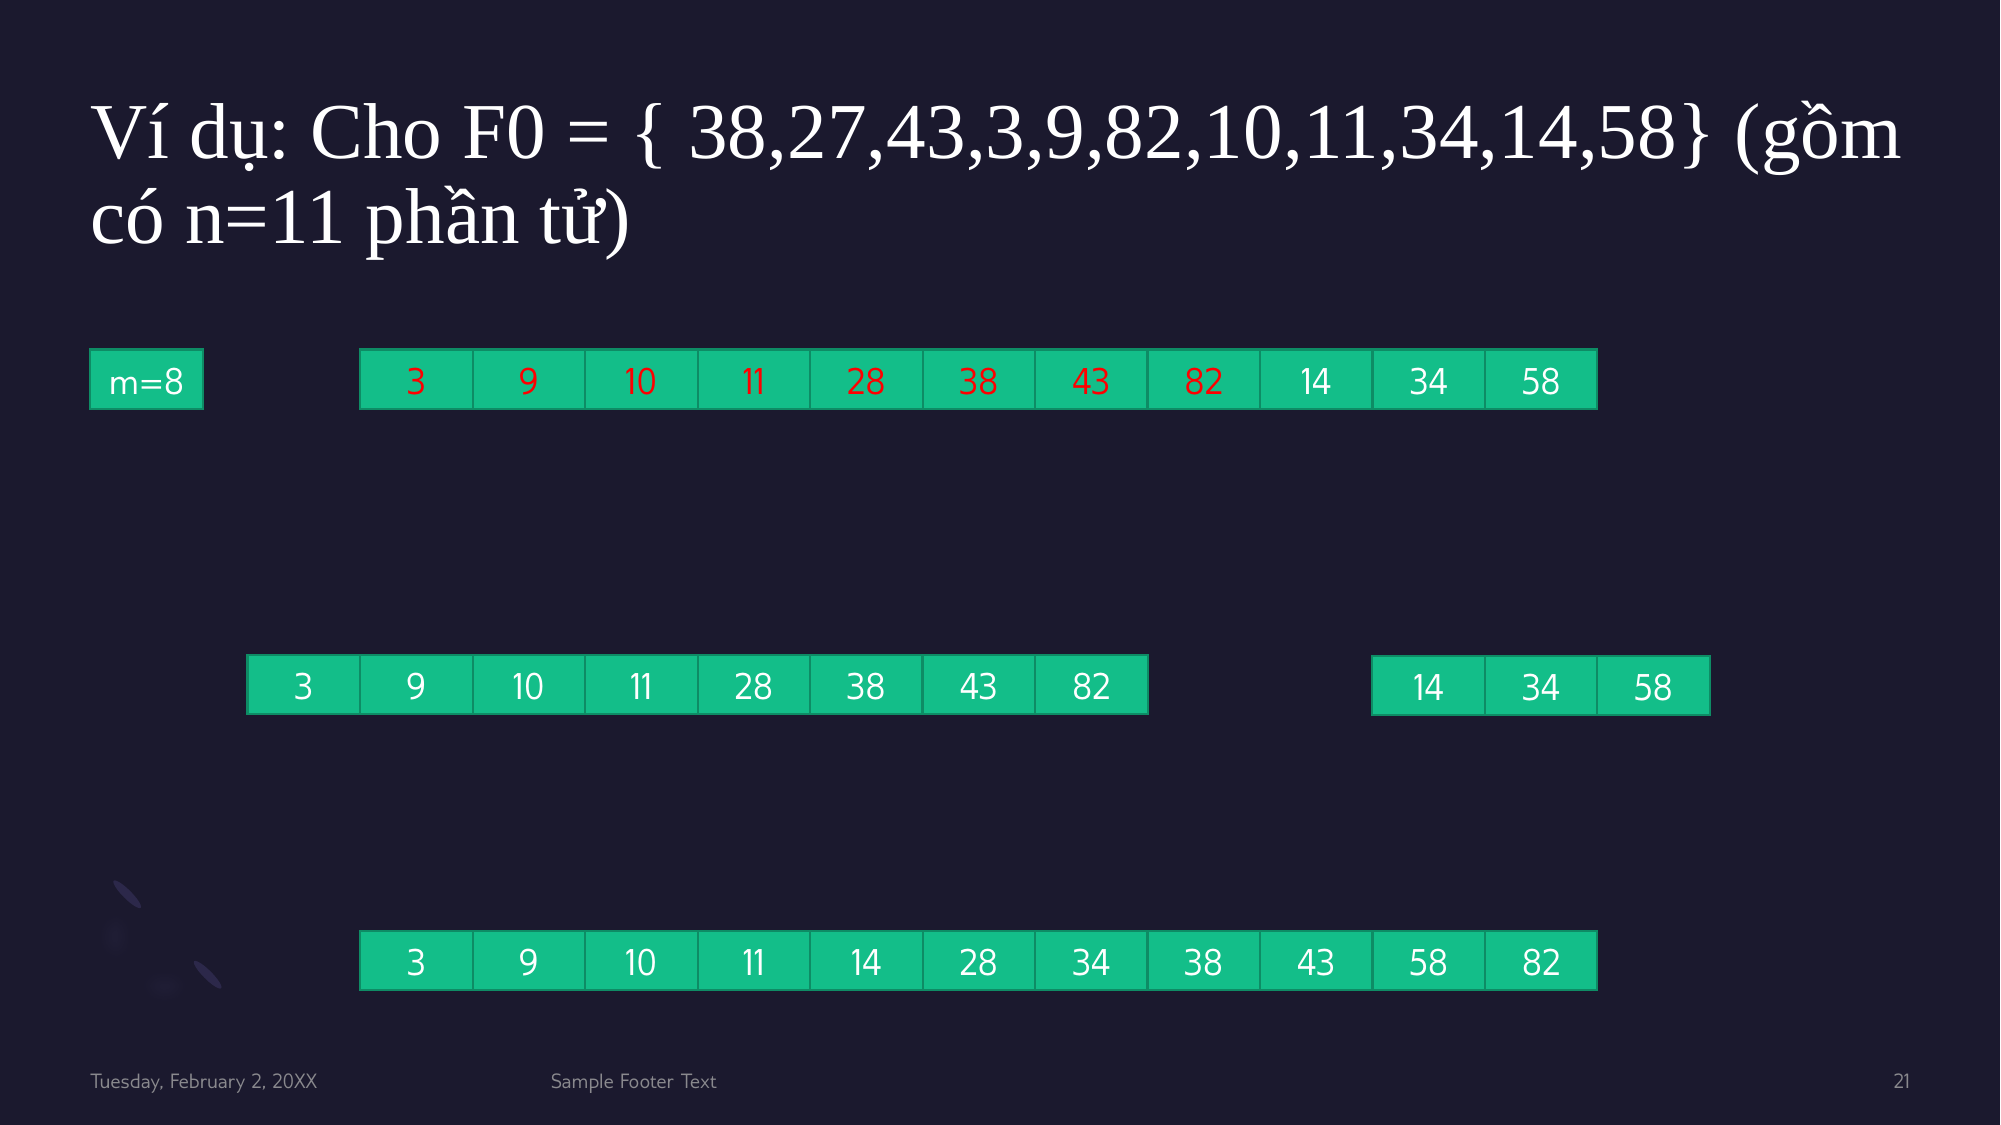

# Ví dụ: Cho F0 = { 38,27,43,3,9,82,10,11,34,14,58} (gồm có n=11 phần tử)
m=8
3
9
10
11
28
38
43
82
14
34
58
3
9
10
11
28
38
43
82
14
34
58
3
9
10
11
14
28
34
38
43
58
82
Tuesday, February 2, 20XX
Sample Footer Text
21